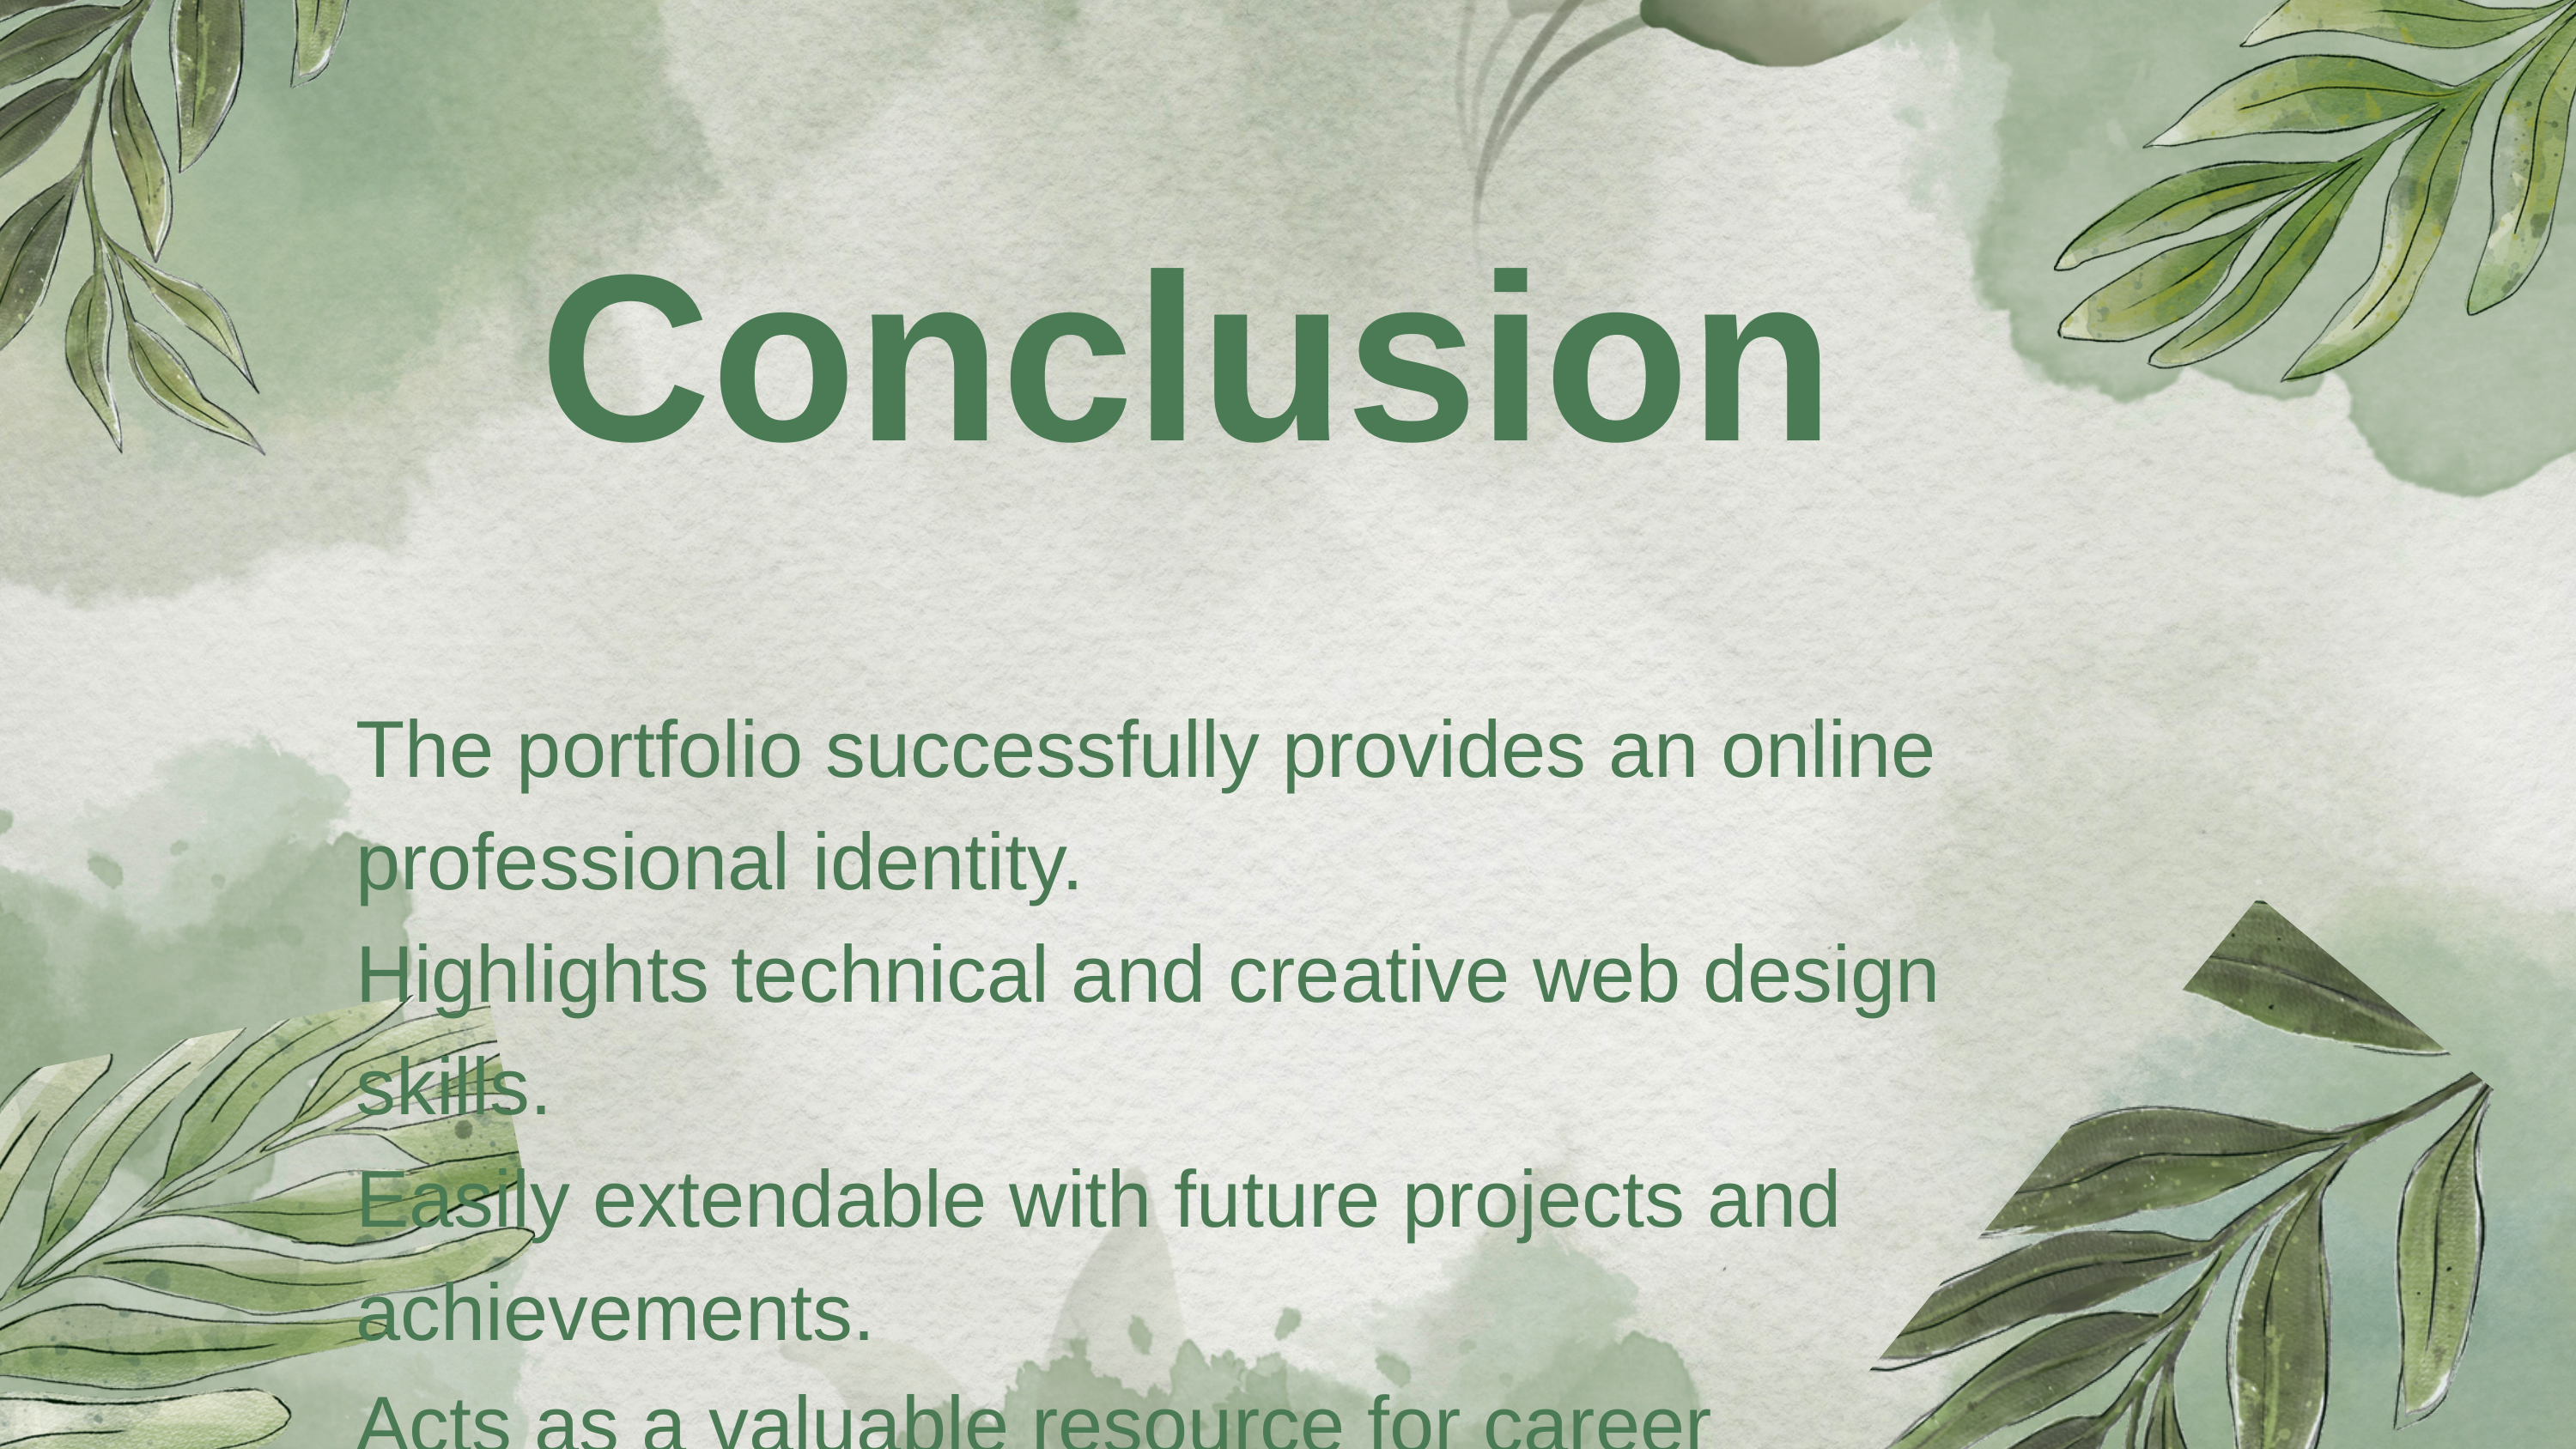

Conclusion
The portfolio successfully provides an online professional identity.
Highlights technical and creative web design skills.
Easily extendable with future projects and achievements.
Acts as a valuable resource for career opportunities.